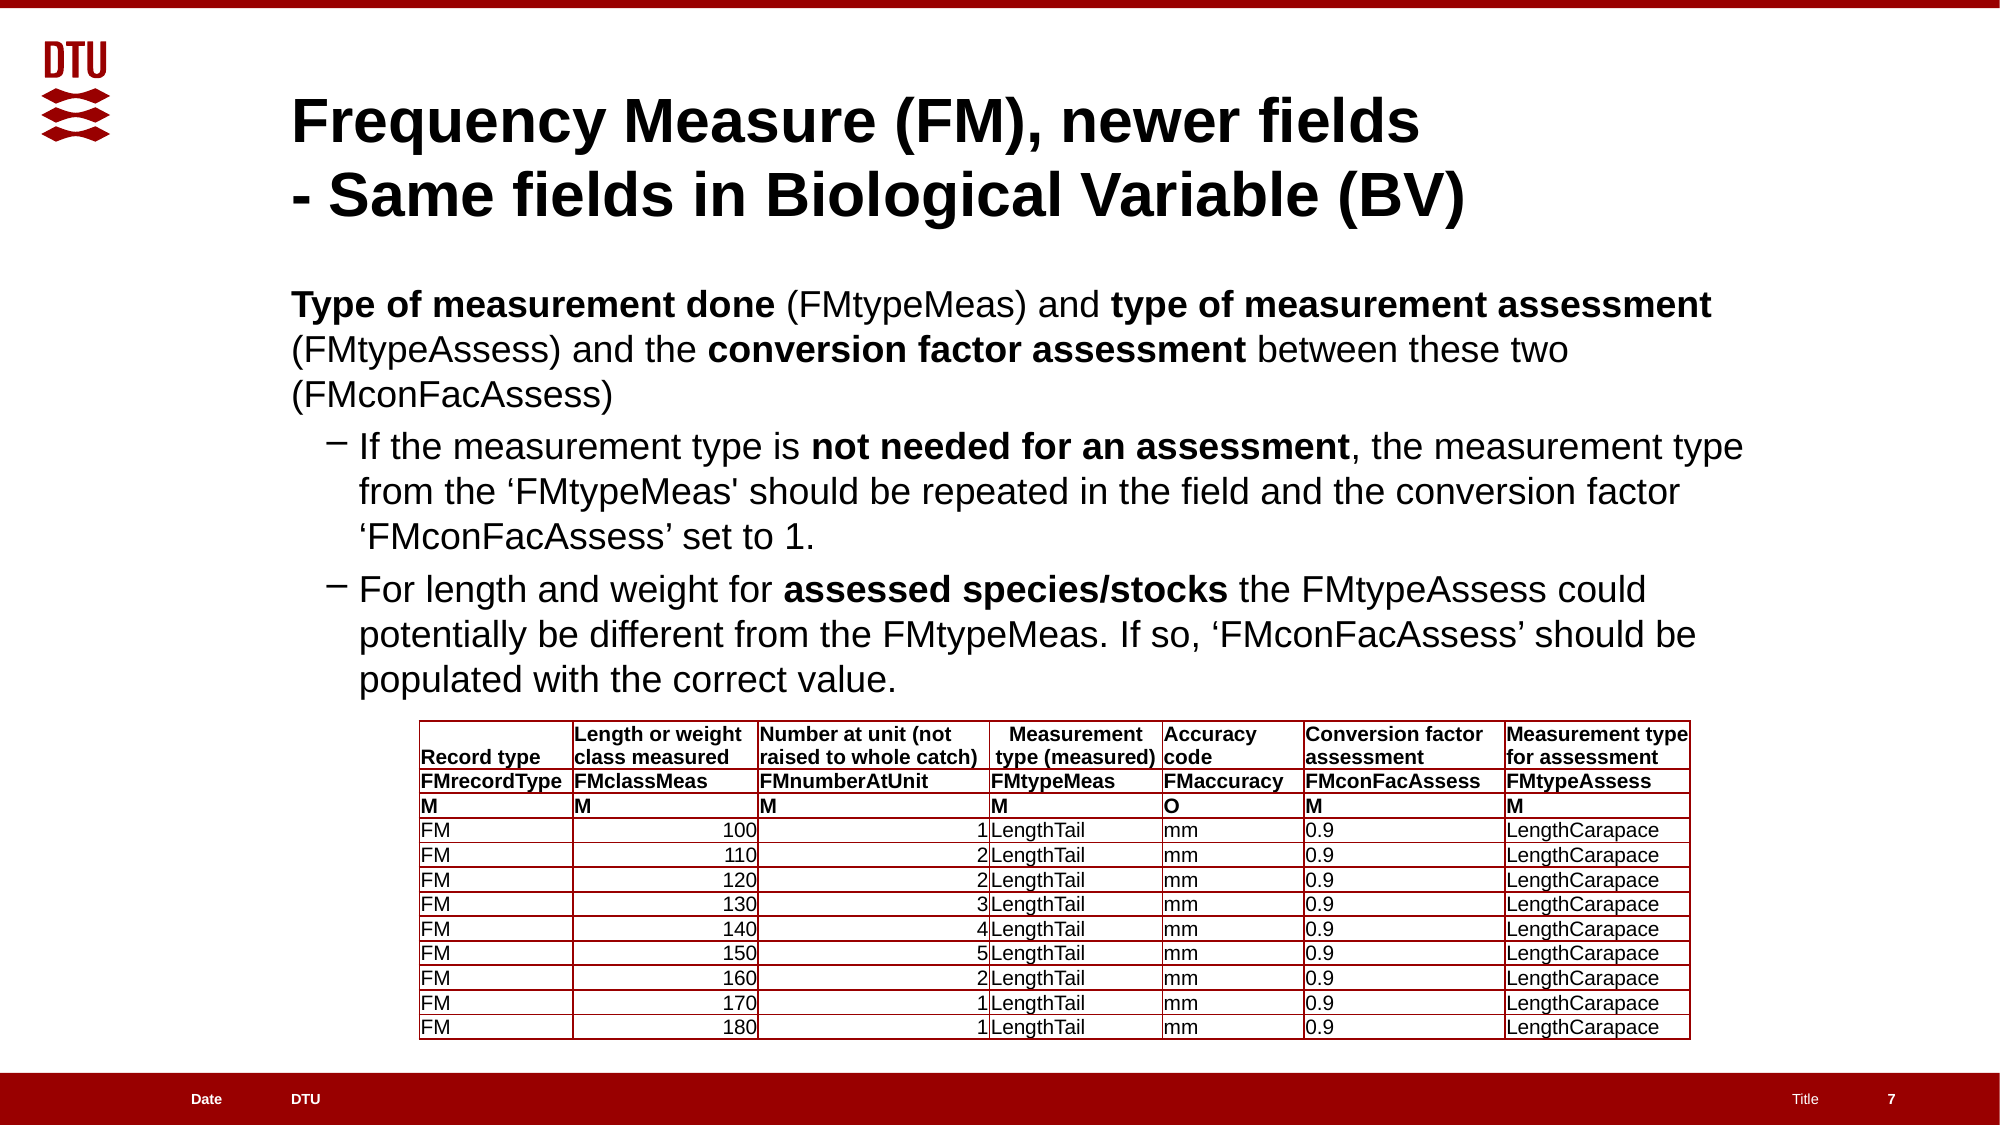

# Frequency Measure (FM), newer fields - Same fields in Biological Variable (BV)
Type of measurement done (FMtypeMeas) and type of measurement assessment (FMtypeAssess) and the conversion factor assessment between these two (FMconFacAssess)
If the measurement type is not needed for an assessment, the measurement type from the ‘FMtypeMeas' should be repeated in the field and the conversion factor ‘FMconFacAssess’ set to 1.
For length and weight for assessed species/stocks the FMtypeAssess could potentially be different from the FMtypeMeas. If so, ‘FMconFacAssess’ should be populated with the correct value.

| Record type | Length or weight class measured | Number at unit (not raised to whole catch) | Measurement type (measured) | Accuracy code | Conversion factor assessment | Measurement type for assessment |
| --- | --- | --- | --- | --- | --- | --- |
| FMrecordType | FMclassMeas | FMnumberAtUnit | FMtypeMeas | FMaccuracy | FMconFacAssess | FMtypeAssess |
| M | M | M | M | O | M | M |
| FM | 100 | 1 | LengthTail | mm | 0.9 | LengthCarapace |
| FM | 110 | 2 | LengthTail | mm | 0.9 | LengthCarapace |
| FM | 120 | 2 | LengthTail | mm | 0.9 | LengthCarapace |
| FM | 130 | 3 | LengthTail | mm | 0.9 | LengthCarapace |
| FM | 140 | 4 | LengthTail | mm | 0.9 | LengthCarapace |
| FM | 150 | 5 | LengthTail | mm | 0.9 | LengthCarapace |
| FM | 160 | 2 | LengthTail | mm | 0.9 | LengthCarapace |
| FM | 170 | 1 | LengthTail | mm | 0.9 | LengthCarapace |
| FM | 180 | 1 | LengthTail | mm | 0.9 | LengthCarapace |
7